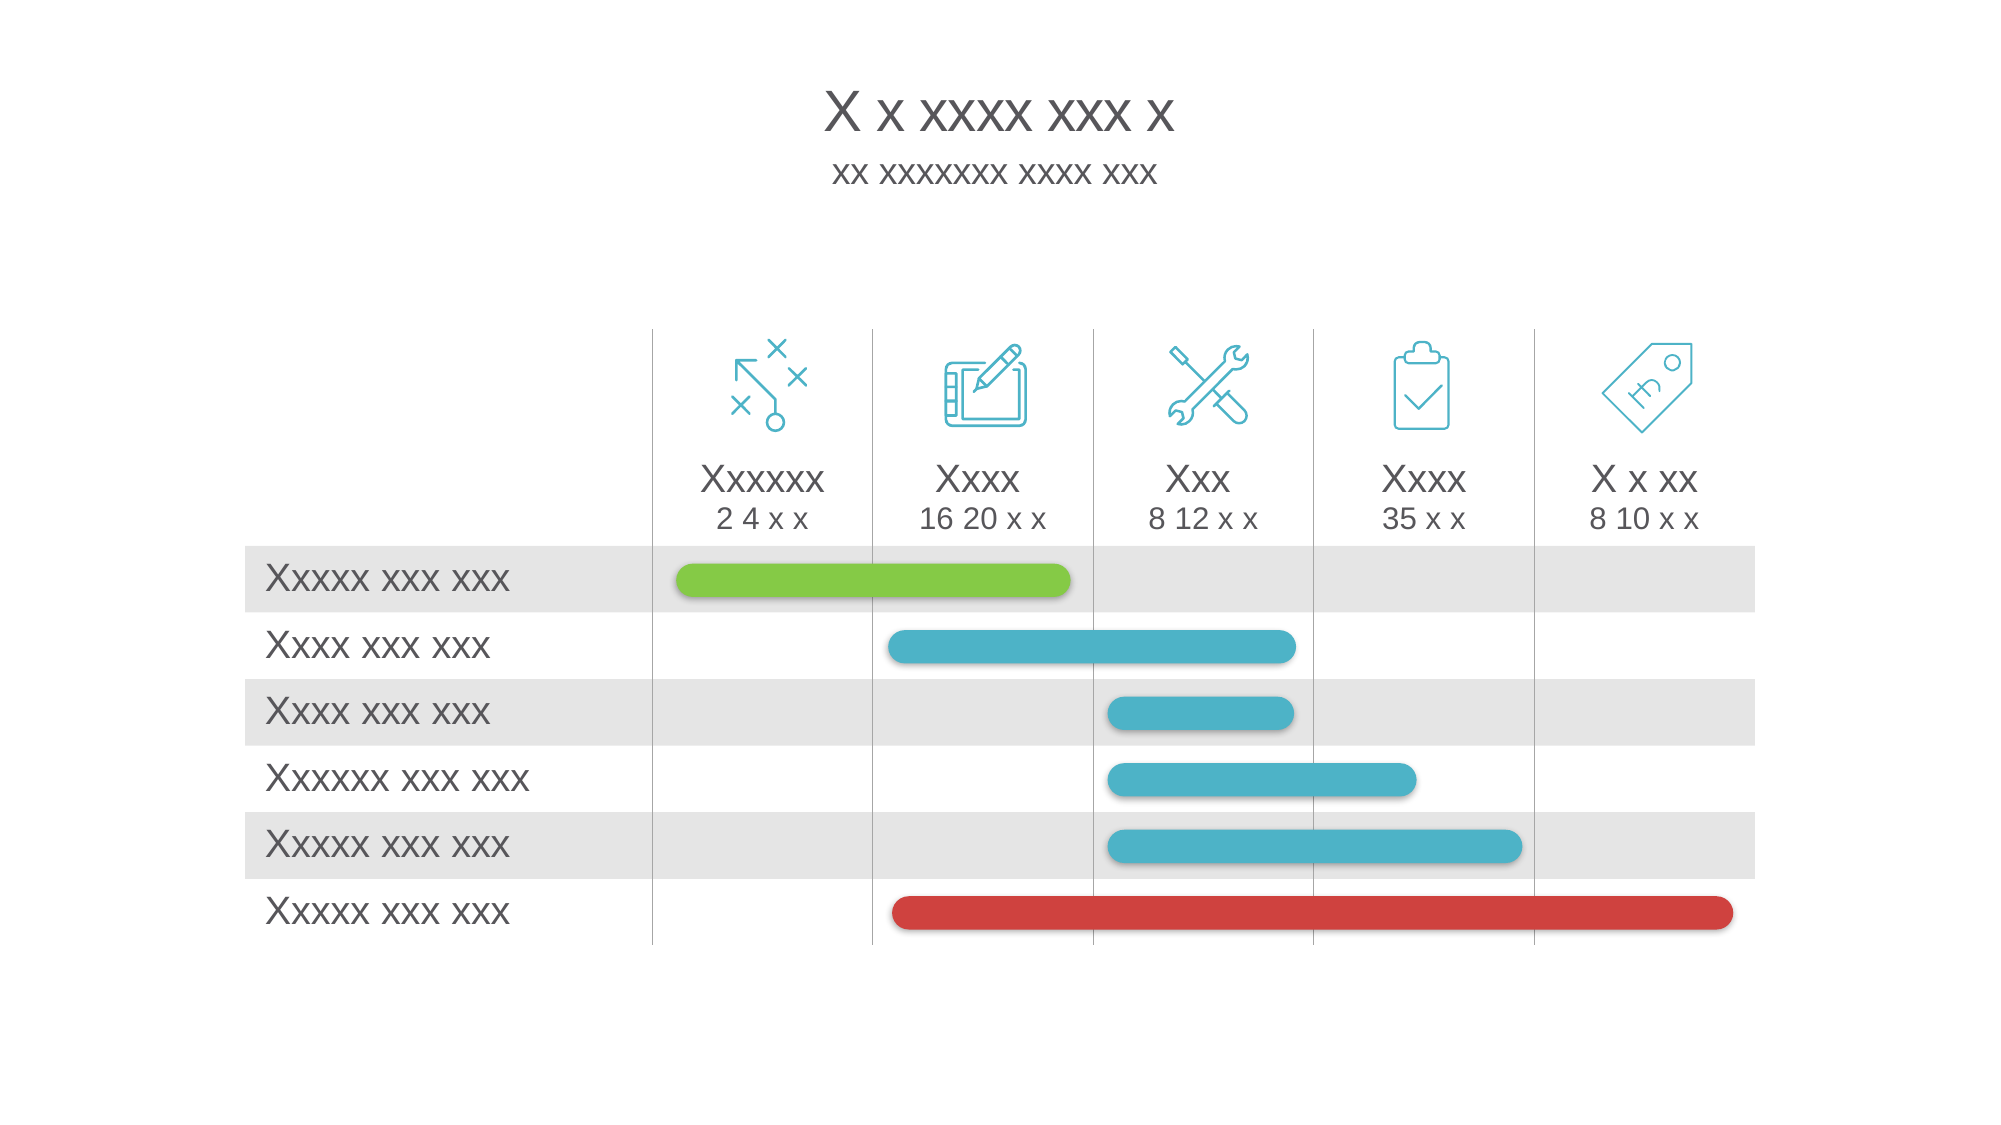

# X x xxxx xxx x
xx xxxxxxx xxxx xxx
|  | Xxxxxx 2 4 x x | Xxxx 16 20 x x | Xxx 8 12 x x | Xxxx 35 x x | X x xx 8 10 x x |
| --- | --- | --- | --- | --- | --- |
| Xxxxx xxx xxx |  |  |  |  |  |
| Xxxx xxx xxx |  |  |  |  |  |
| Xxxx xxx xxx |  |  |  |  |  |
| Xxxxxx xxx xxx |  |  |  |  |  |
| Xxxxx xxx xxx |  |  |  |  |  |
| Xxxxx xxx xxx |  |  |  |  |  |